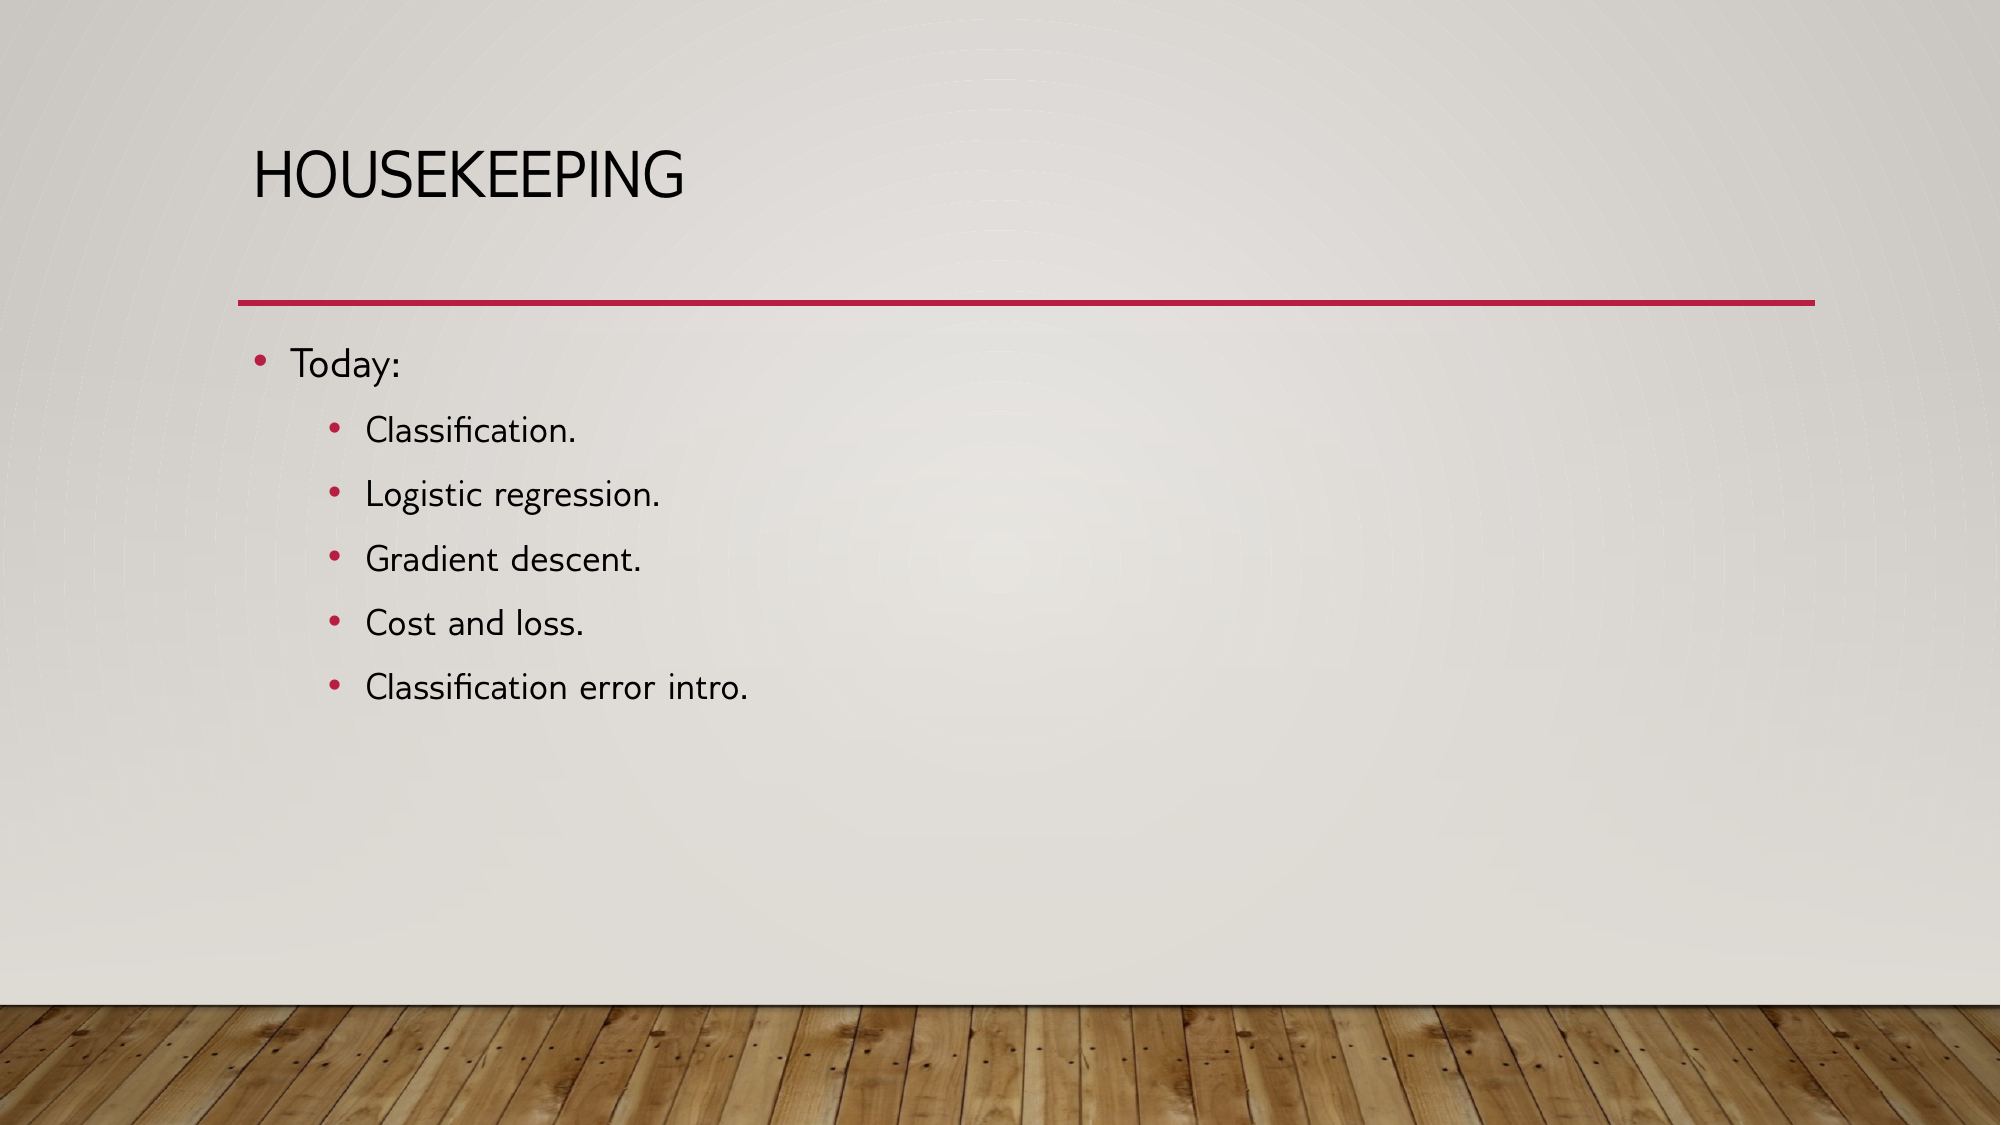

# Housekeeping
Today:
Classification.
Logistic regression.
Gradient descent.
Cost and loss.
Classification error intro.